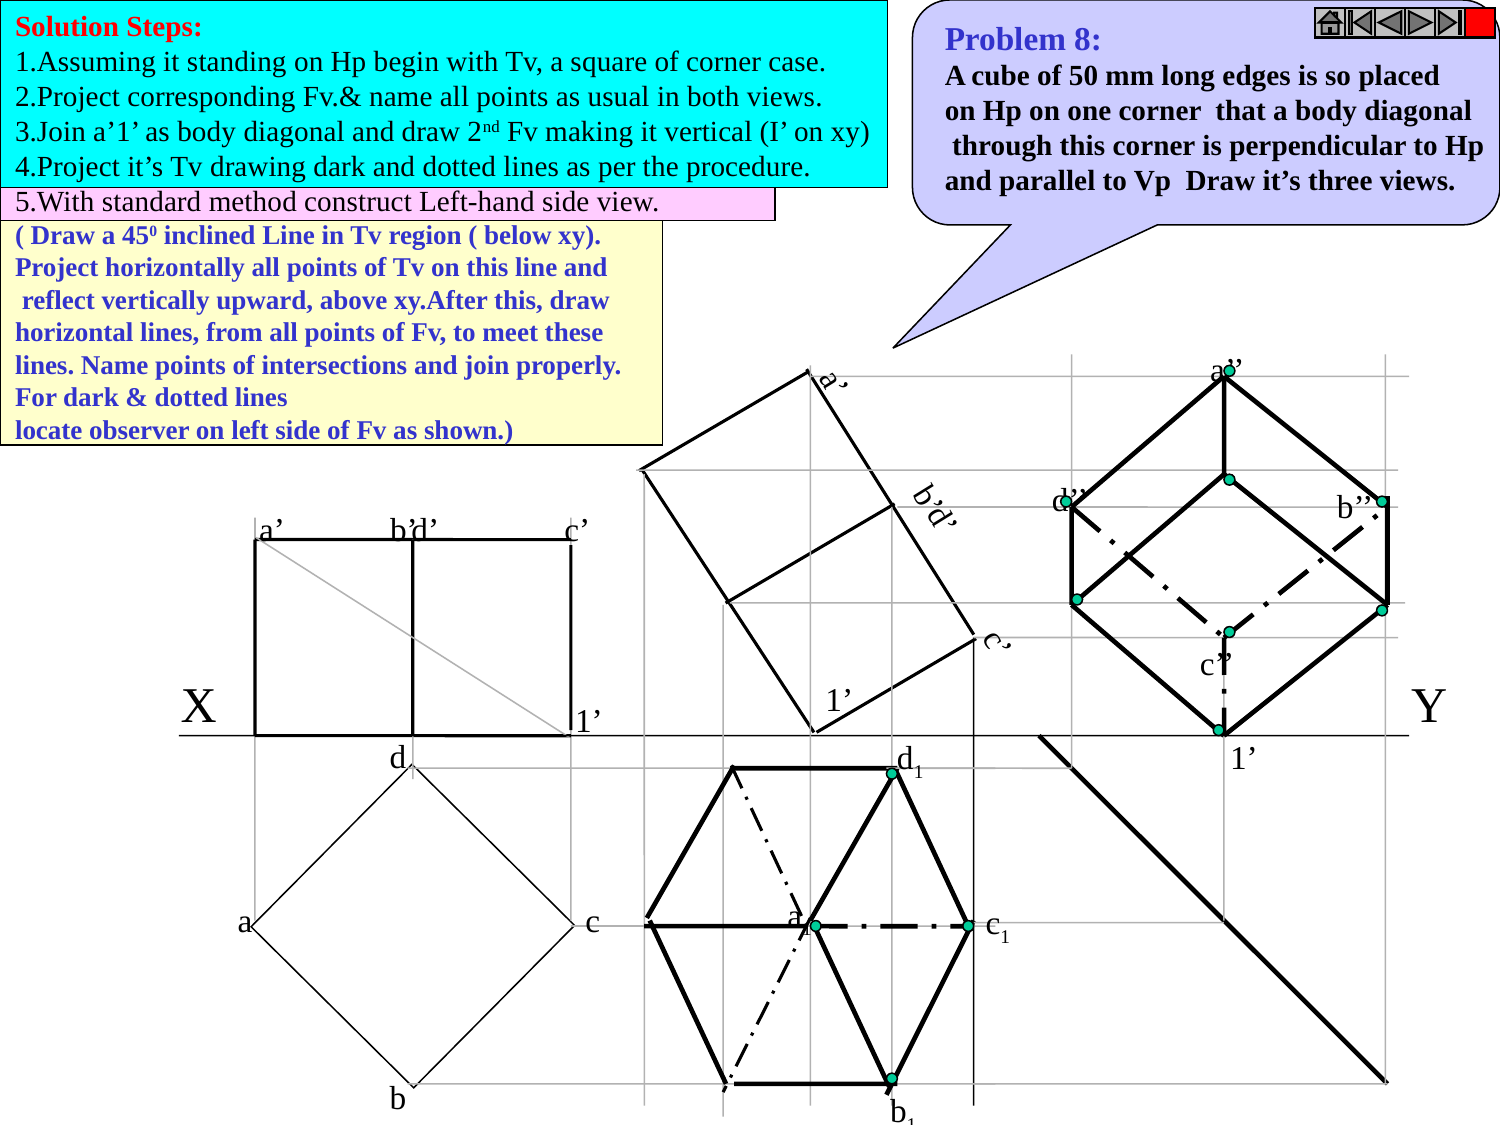

Solution Steps:
1.Assuming it standing on Hp begin with Tv, a square of corner case.
2.Project corresponding Fv.& name all points as usual in both views.
3.Join a’1’ as body diagonal and draw 2nd Fv making it vertical (I’ on xy)
4.Project it’s Tv drawing dark and dotted lines as per the procedure.
5.With standard method construct Left-hand side view.
( Draw a 450 inclined Line in Tv region ( below xy).
Project horizontally all points of Tv on this line and
 reflect vertically upward, above xy.After this, draw
horizontal lines, from all points of Fv, to meet these
lines. Name points of intersections and join properly.
For dark & dotted lines
locate observer on left side of Fv as shown.)

Problem 8:
A cube of 50 mm long edges is so placed
on Hp on one corner  that a body diagonal
 through this corner is perpendicular to Hp
and parallel to Vp  Draw it’s three views.

a’’
d’’
b’’
c’’

a’
b’
d’
c’

b’
a’
d’
c’

X
Y
1’
1’

d
a
c
b
d1
a1
c1
b1
1’